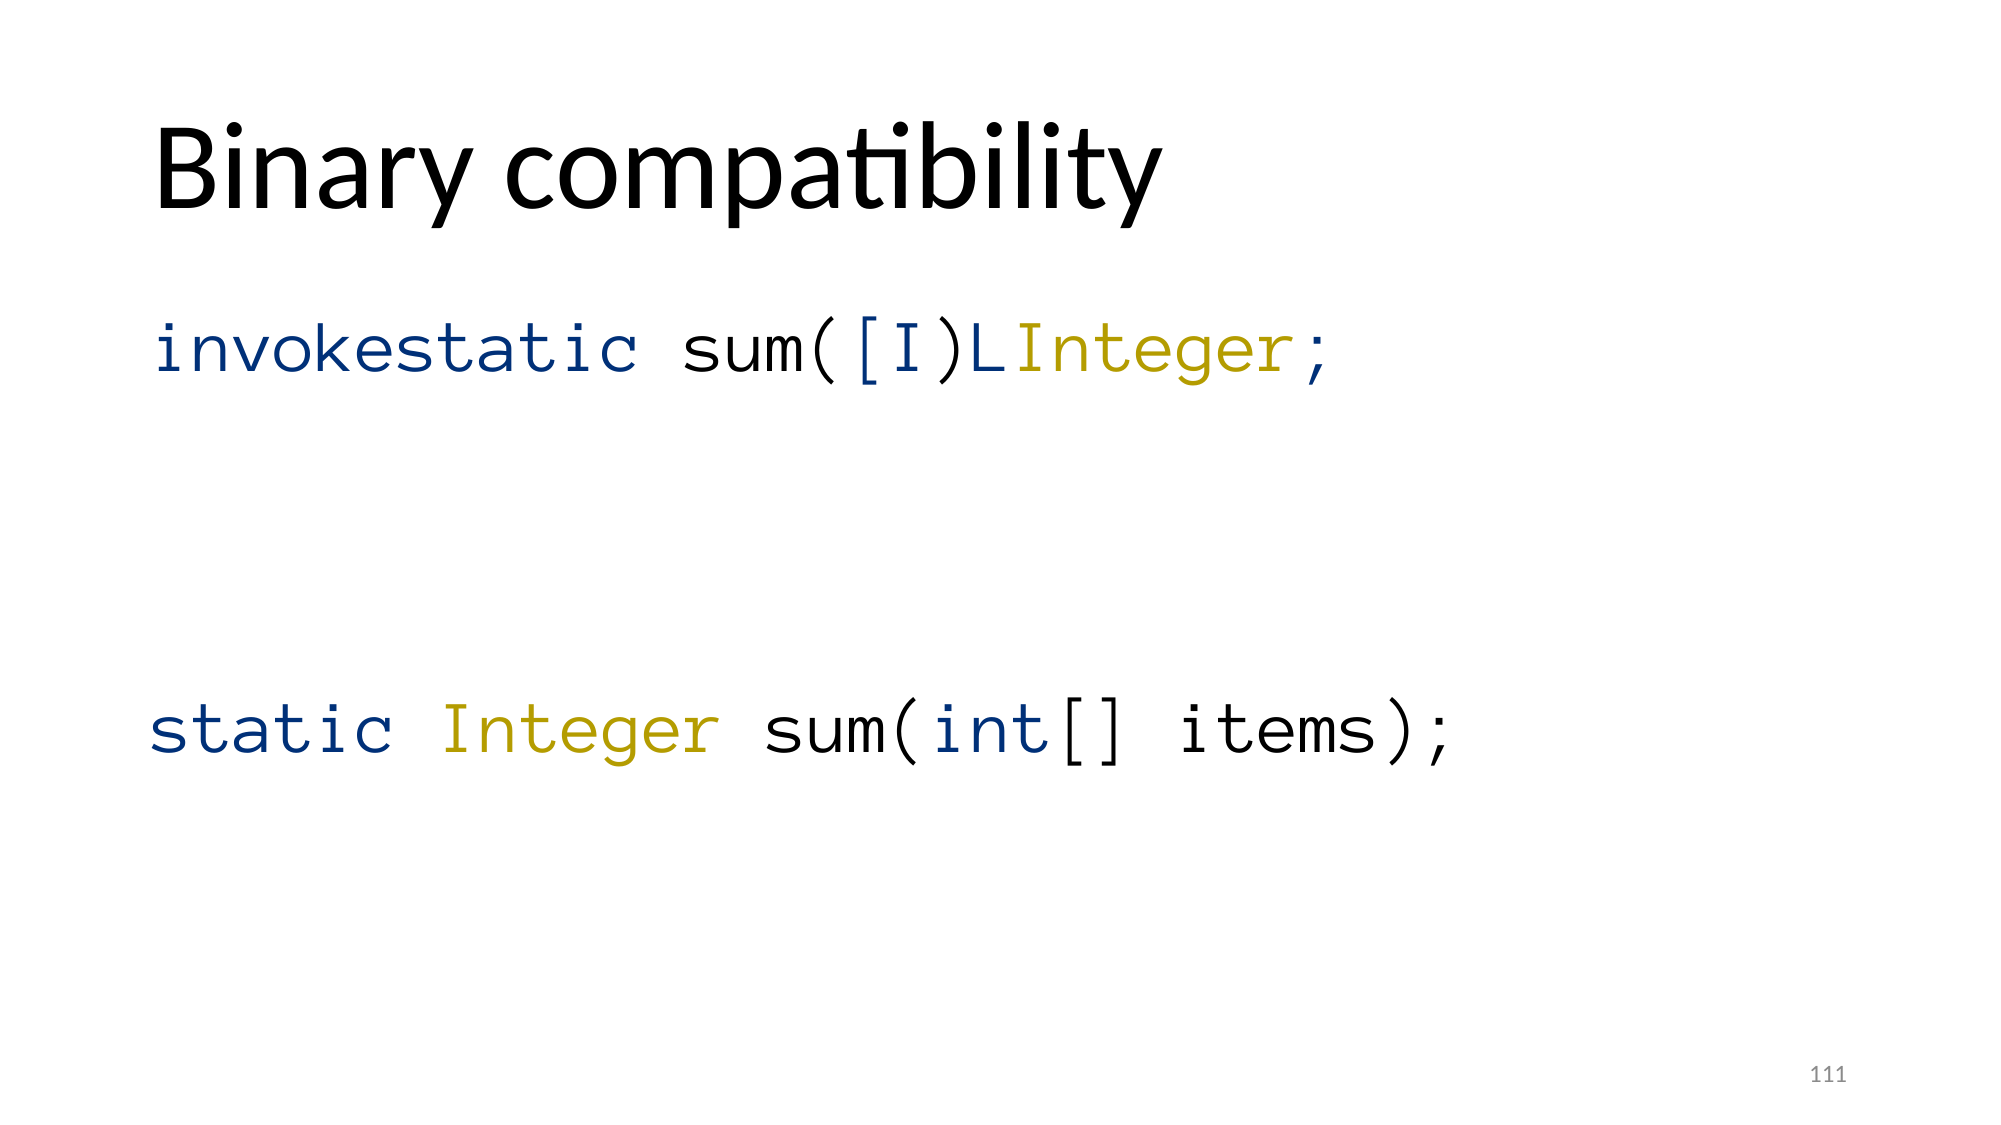

# Binary compatibility
invokestatic sum([I)LInteger;

static Integer sum(int[] items);
111